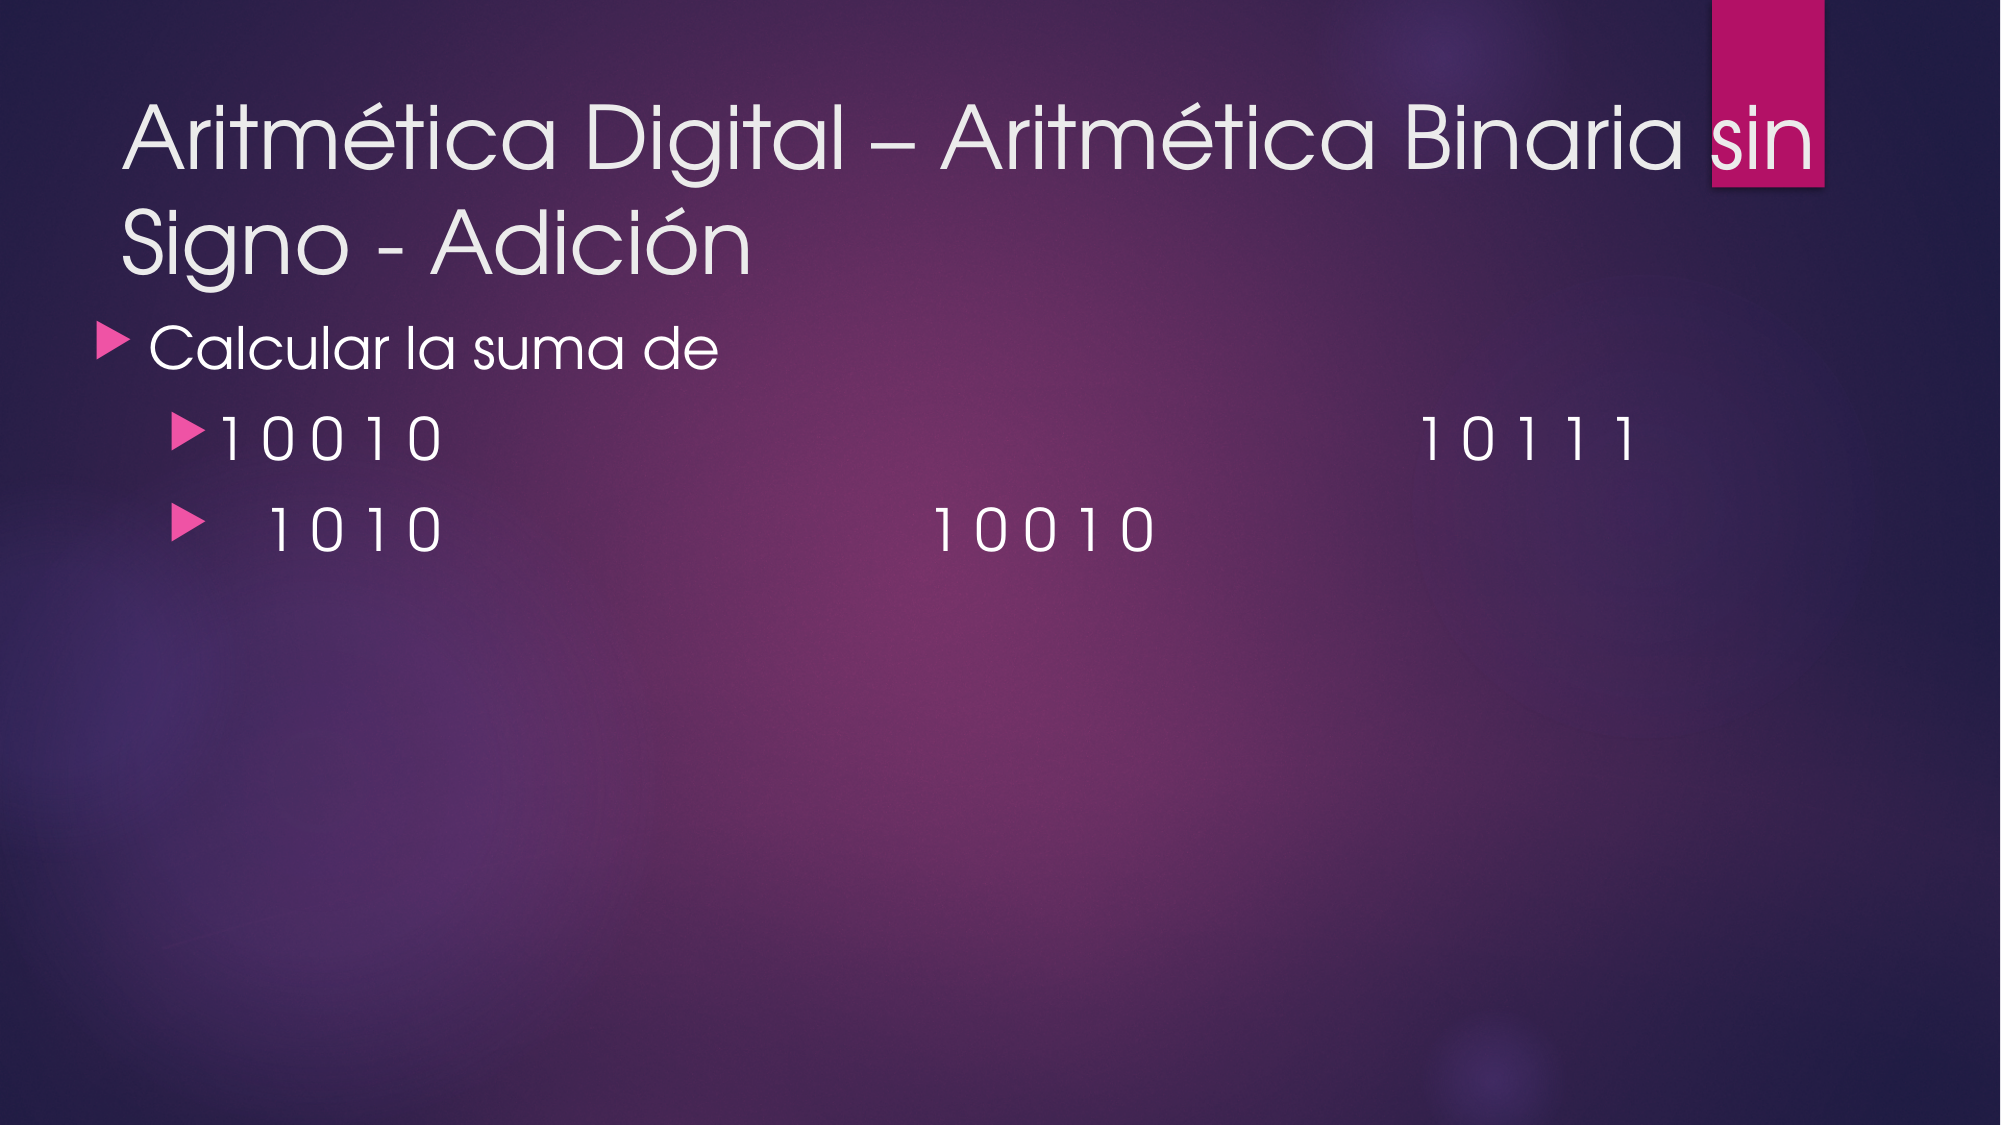

# Aritmética Digital – Aritmética Binaria sin Signo - Adición

Calcular la suma de
1 0 0 1 0							1 0 1 1 1
   1 0 1 0                              1 0 0 1 0